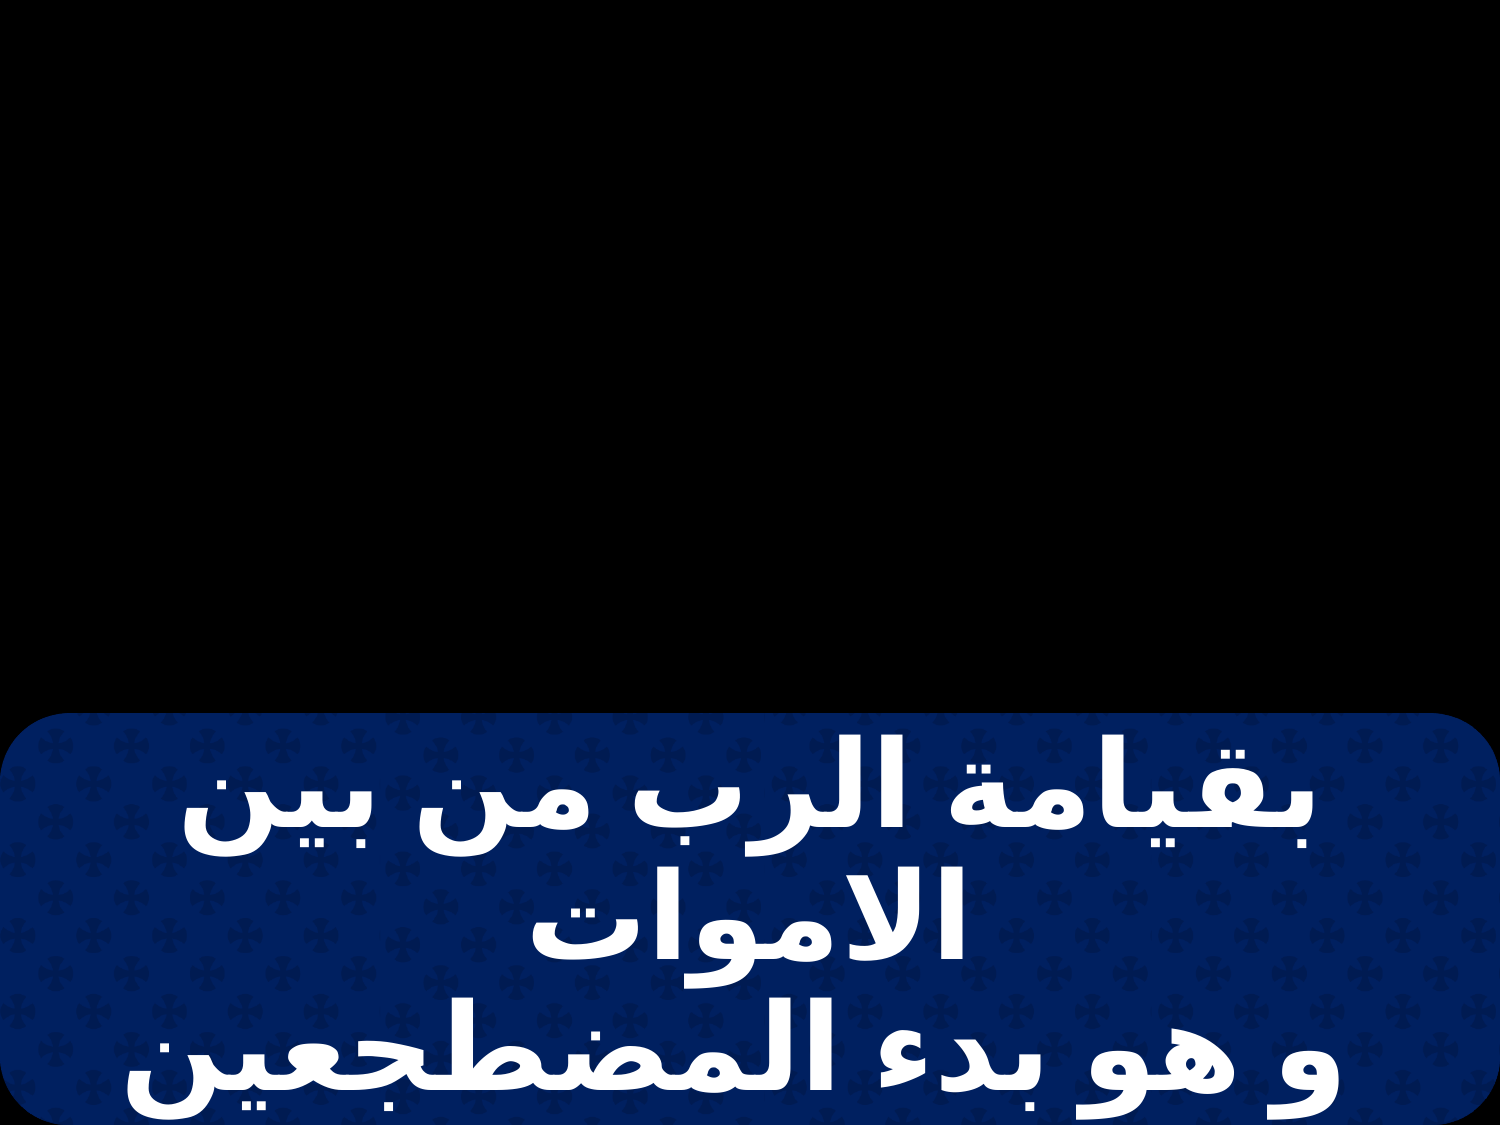

# بقيامة الرب من بين الاموات و هو بدء المضطجعين